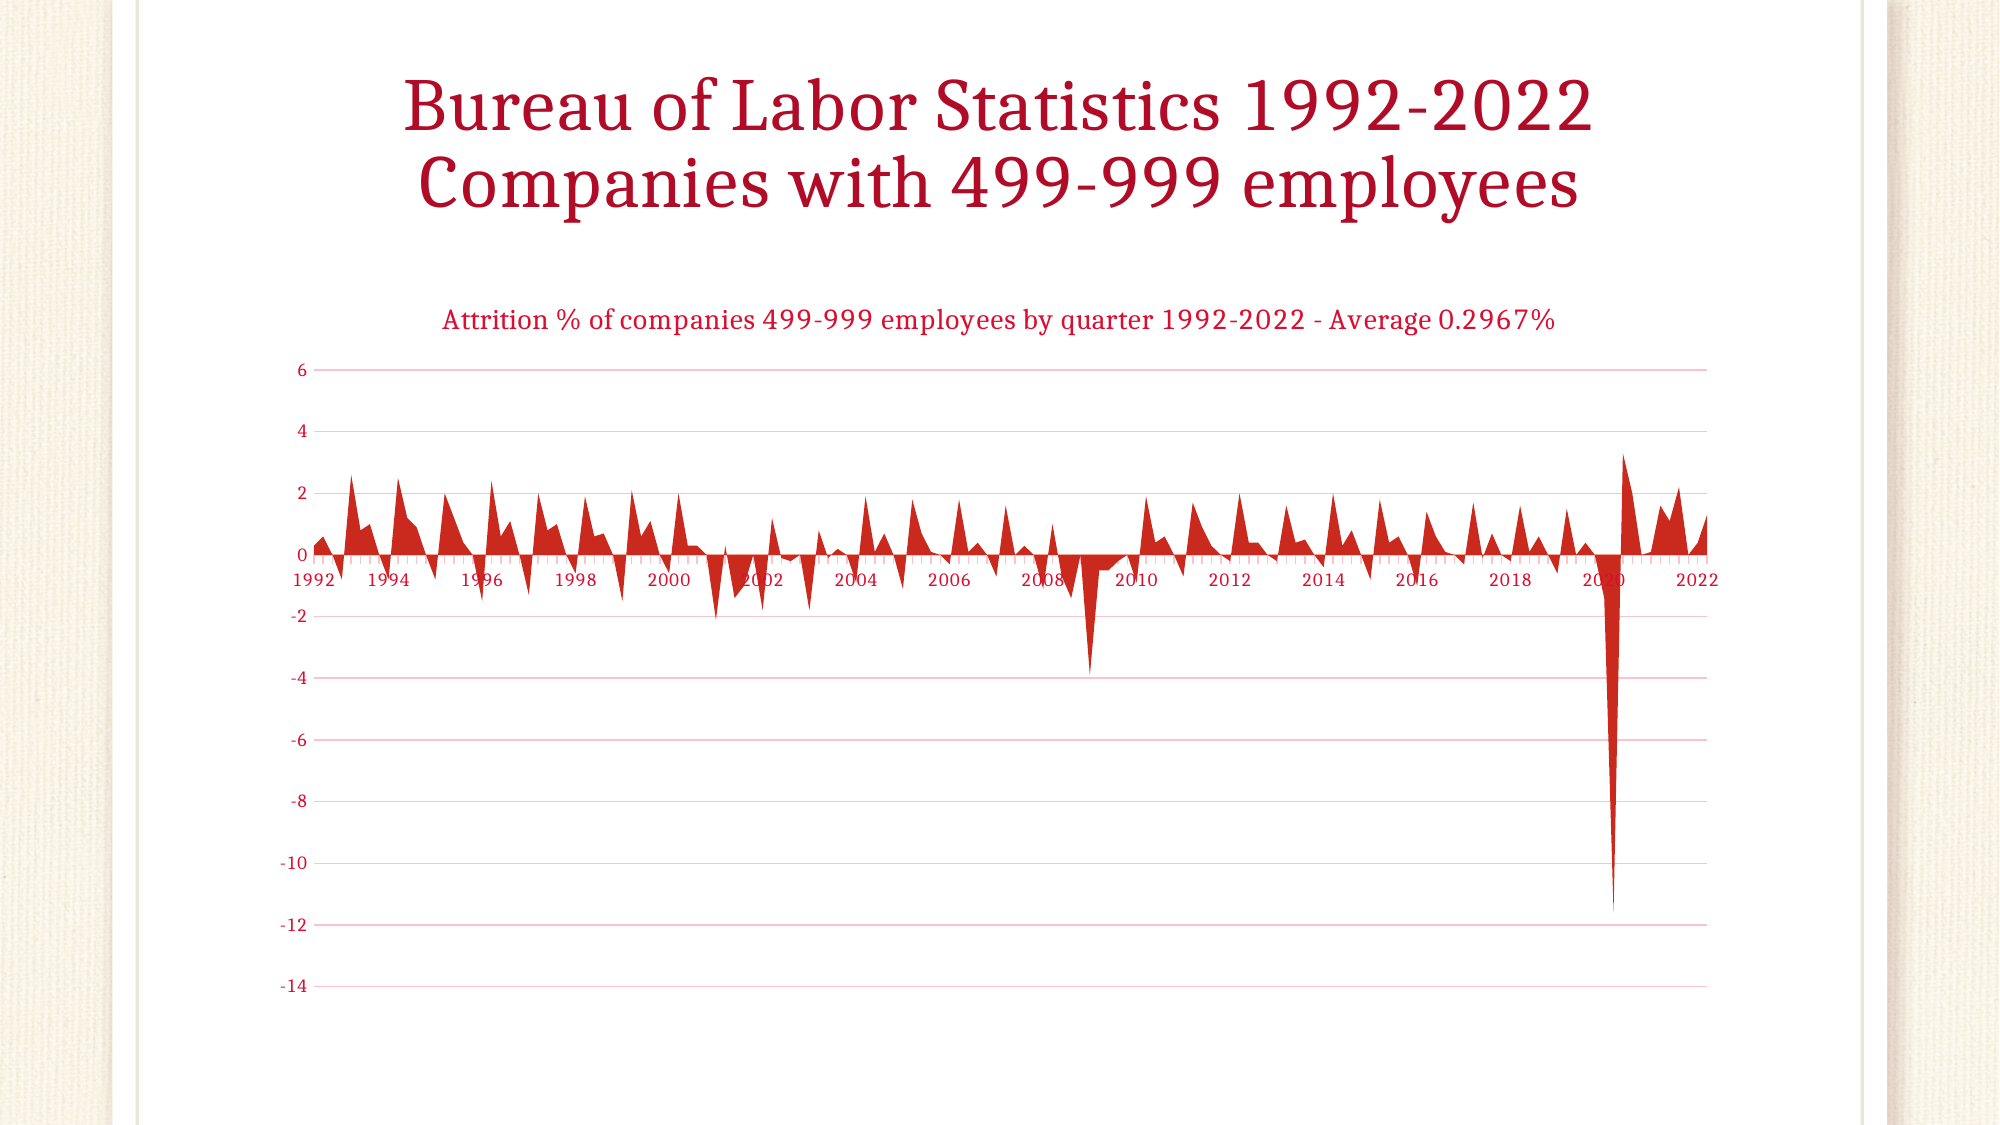

# Bureau of Labor Statistics 1992-2022 Companies with 499-999 employees

### Chart: Attrition % of companies 499-999 employees by quarter 1992-2022 - Average 0.2967%

| Category |  |  |  |
|---|---|---|---|
| 1992 | 0.3 | 0.003 | 0.0 |
|  | 0.6 | 0.006 | 0.0 |
|  | None | None | None |
| 1993 | -0.8 | -0.008 | 0.0 |
|  | 2.6 | 0.026000000000000002 | 0.0 |
|  | 0.8 | 0.008 | 0.0 |
|  | 1.0 | 0.01 | 0.0 |
|  | None | None | None |
| 1994 | -0.8 | -0.008 | 0.0 |
|  | 2.5 | 0.025 | 0.0 |
|  | 1.2 | 0.012 | 0.0 |
|  | 0.9 | 0.009000000000000001 | 0.0 |
|  | None | None | None |
| 1995 | -0.8 | -0.008 | 0.0 |
|  | 2.0 | 0.02 | 0.0 |
|  | 1.2 | 0.012 | 0.0 |
|  | 0.4 | 0.004 | 0.0 |
|  | None | None | None |
| 1996 | -1.5 | -0.015 | 0.0 |
|  | 2.4 | 0.024 | 0.0 |
|  | 0.6 | 0.006 | 0.0 |
|  | 1.1 | 0.011000000000000001 | 0.0 |
|  | None | None | None |
| 1997 | -1.3 | -0.013000000000000001 | 0.0 |
|  | 2.0 | 0.02 | 0.0 |
|  | 0.8 | 0.008 | 0.0 |
|  | 1.0 | 0.01 | 0.0 |
|  | None | None | None |
| 1998 | -0.6 | -0.006 | 0.0 |
|  | 1.9 | 0.019 | 0.0 |
|  | 0.6 | 0.006 | 0.0 |
|  | 0.7 | 0.006999999999999999 | 0.0 |
|  | None | None | None |
| 1999 | -1.5 | -0.015 | 0.0 |
|  | 2.1 | 0.021 | 0.0 |
|  | 0.6 | 0.006 | 0.0 |
|  | 1.1 | 0.011000000000000001 | 0.0 |
|  | None | None | None |
| 2000 | -0.6 | -0.006 | 0.0 |
|  | 2.0 | 0.02 | 0.0 |
|  | 0.3 | 0.003 | 0.0 |
|  | 0.3 | 0.003 | 0.0 |
|  | None | None | None |
| 2001 | -2.1 | -0.021 | 0.0 |
|  | 0.3 | 0.003 | 0.0 |
|  | -1.4 | -0.013999999999999999 | 0.0 |
|  | -1.0 | -0.01 | 0.0 |
|  | None | None | None |
| 2002 | -1.8 | -0.018000000000000002 | 0.0 |
|  | 1.2 | 0.012 | 0.0 |
|  | -0.1 | -0.001 | 0.0 |
|  | -0.2 | -0.002 | 0.0 |
|  | None | None | None |
| 2003 | -1.8 | -0.018000000000000002 | 0.0 |
|  | 0.8 | 0.008 | 0.0 |
|  | -0.1 | -0.001 | 0.0 |
|  | 0.2 | 0.002 | 0.0 |
|  | None | None | None |
| 2004 | -0.9 | -0.009000000000000001 | 0.0 |
|  | 1.9 | 0.019 | 0.0 |
|  | 0.1 | 0.001 | 0.0 |
|  | 0.7 | 0.006999999999999999 | 0.0 |
|  | None | None | None |
| 2005 | -1.1 | -0.011000000000000001 | 0.0 |
|  | 1.8 | 0.018000000000000002 | 0.0 |
|  | 0.7 | 0.006999999999999999 | 0.0 |
|  | 0.1 | 0.001 | 0.0 |
|  | None | None | None |
| 2006 | -0.3 | -0.003 | 0.0 |
|  | 1.8 | 0.018000000000000002 | 0.0 |
|  | 0.1 | 0.001 | 0.0 |
|  | 0.4 | 0.004 | 0.0 |
|  | None | None | None |
| 2007 | -0.7 | -0.006999999999999999 | 0.0 |
|  | 1.6 | 0.016 | 0.0 |
|  | 0.0 | 0.0 | 0.0 |
|  | 0.3 | 0.003 | 0.0 |
|  | None | None | None |
| 2008 | -1.1 | -0.011000000000000001 | 0.0 |
|  | 1.0 | 0.01 | 0.0 |
|  | -0.7 | -0.006999999999999999 | 0.0 |
|  | -1.4 | -0.013999999999999999 | 0.0 |
|  | None | None | None |
| 2009 | -3.9 | -0.039 | 0.0 |
|  | -0.5 | -0.005 | 0.0 |
|  | -0.5 | -0.005 | 0.0 |
|  | -0.2 | -0.002 | 0.0 |
|  | None | None | None |
| 2010 | -0.9 | -0.009000000000000001 | 0.0 |
|  | 1.9 | 0.019 | 0.0 |
|  | 0.4 | 0.004 | 0.0 |
|  | 0.6 | 0.006 | 0.0 |
|  | None | None | None |
| 2011 | -0.7 | -0.006999999999999999 | 0.0 |
|  | 1.7 | 0.017 | 0.0 |
|  | 0.9 | 0.009000000000000001 | 0.0 |
|  | 0.3 | 0.003 | 0.0 |
|  | None | None | None |
| 2012 | -0.2 | -0.002 | 0.0 |
|  | 2.0 | 0.02 | 0.0 |
|  | 0.4 | 0.004 | 0.0 |
|  | 0.4 | 0.004 | 0.0 |
|  | None | None | None |
| 2013 | -0.2 | -0.002 | 0.0 |
|  | 1.6 | 0.016 | 0.0 |
|  | 0.4 | 0.004 | 0.0 |
|  | 0.5 | 0.005 | 0.0 |
|  | None | None | None |
| 2014 | -0.4 | -0.004 | 0.0 |
|  | 2.0 | 0.02 | 0.0 |
|  | 0.3 | 0.003 | 0.0 |
|  | 0.8 | 0.008 | 0.0 |
|  | None | None | None |
| 2015 | -0.8 | -0.008 | 0.0 |
|  | 1.8 | 0.018000000000000002 | 0.0 |
|  | 0.4 | 0.004 | 0.0 |
|  | 0.6 | 0.006 | 0.0 |
|  | None | None | None |
| 2016 | -1.0 | -0.01 | 0.0 |
|  | 1.4 | 0.013999999999999999 | 0.0 |
|  | 0.6 | 0.006 | 0.0 |
|  | 0.1 | 0.001 | 0.0 |
|  | None | None | None |
| 2017 | -0.3 | -0.003 | 0.0 |
|  | 1.7 | 0.017 | 0.0 |
|  | -0.1 | -0.001 | 0.0 |
|  | 0.7 | 0.006999999999999999 | 0.0 |
|  | None | None | None |
| 2018 | -0.2 | -0.002 | 0.0 |
|  | 1.6 | 0.016 | 0.0 |
|  | 0.1 | 0.001 | 0.0 |
|  | 0.6 | 0.006 | 0.0 |
|  | None | None | None |
| 2019 | -0.6 | -0.006 | 0.0 |
|  | 1.5 | 0.015 | 0.0 |
|  | 0.0 | 0.0 | 0.0 |
|  | 0.4 | 0.004 | 0.0 |
|  | None | None | None |
| 2020 | -1.4 | -0.013999999999999999 | 0.0 |
|  | -11.6 | -0.11599999999999999 | 0.0 |
|  | 3.3 | 0.033 | 0.0 |
|  | 2.0 | 0.02 | 0.0 |
|  | None | None | None |
| 2021 | 0.1 | 0.001 | 0.0 |
|  | 1.6 | 0.016 | 0.0 |
|  | 1.1 | 0.011000000000000001 | 0.0 |
|  | 2.2 | 0.022000000000000002 | 0.0 |
|  | None | None | None |
| 2022 | 0.4 | 0.004 | 0.0 |
|  | 1.3 | 0.013000000000000001 | 0.0 |